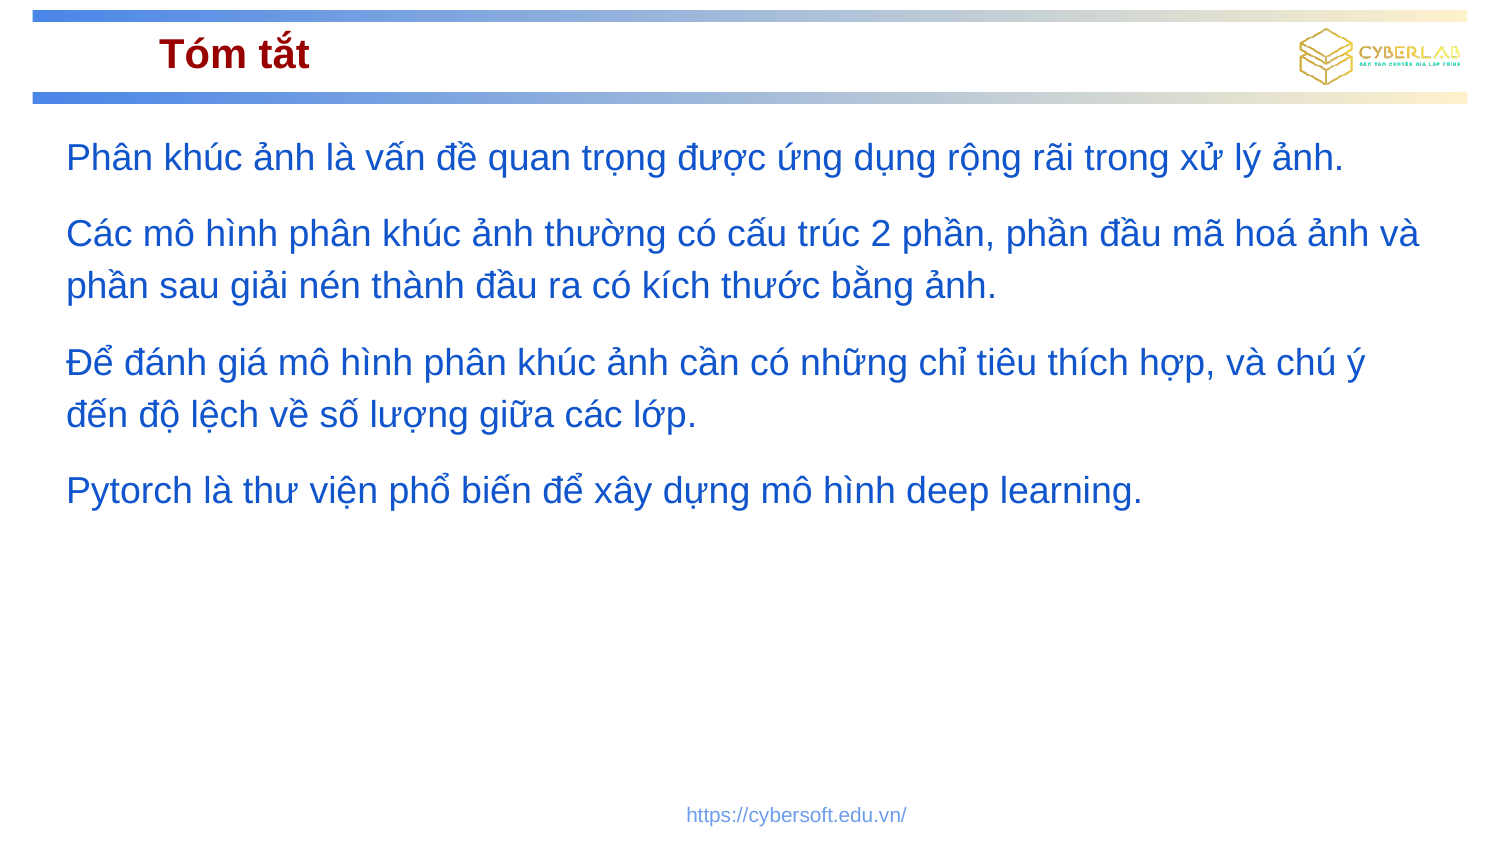

# Tóm tắt
Phân khúc ảnh là vấn đề quan trọng được ứng dụng rộng rãi trong xử lý ảnh.
Các mô hình phân khúc ảnh thường có cấu trúc 2 phần, phần đầu mã hoá ảnh và phần sau giải nén thành đầu ra có kích thước bằng ảnh.
Để đánh giá mô hình phân khúc ảnh cần có những chỉ tiêu thích hợp, và chú ý đến độ lệch về số lượng giữa các lớp.
Pytorch là thư viện phổ biến để xây dựng mô hình deep learning.